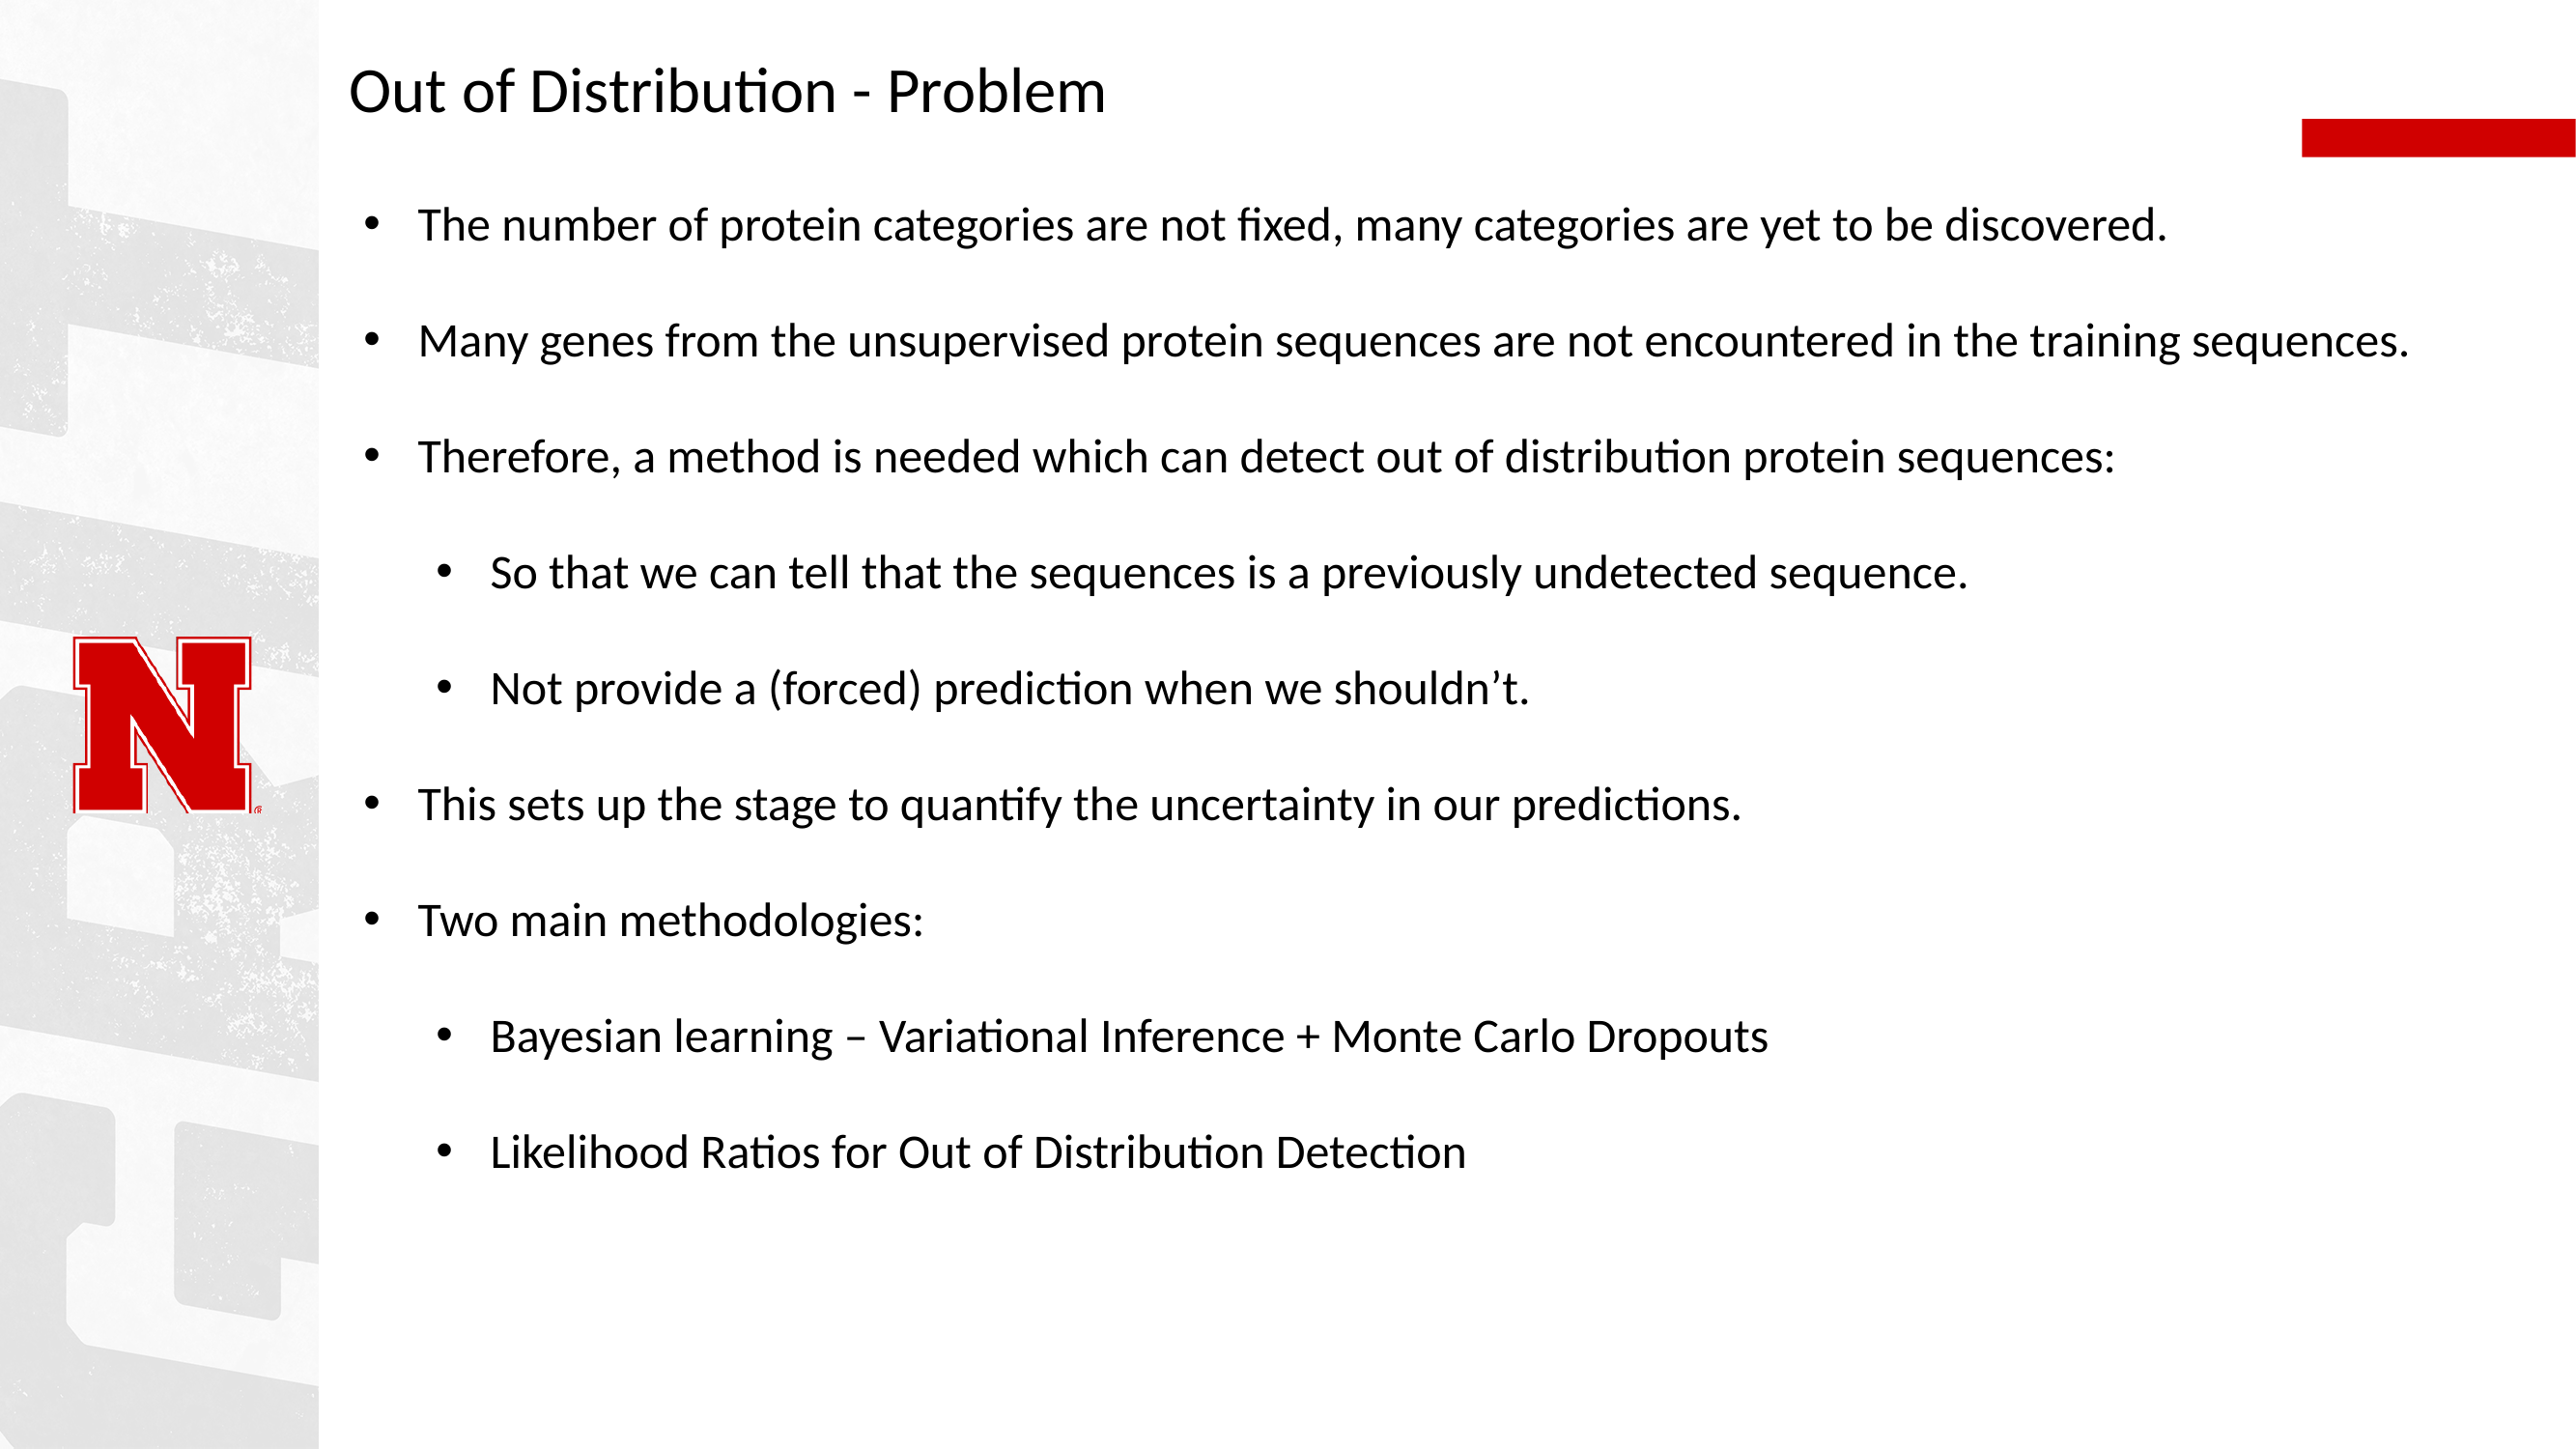

# Out of Distribution - Problem
The number of protein categories are not fixed, many categories are yet to be discovered.

Many genes from the unsupervised protein sequences are not encountered in the training sequences.

Therefore, a method is needed which can detect out of distribution protein sequences:

So that we can tell that the sequences is a previously undetected sequence.

Not provide a (forced) prediction when we shouldn’t.

This sets up the stage to quantify the uncertainty in our predictions.

Two main methodologies:

Bayesian learning – Variational Inference + Monte Carlo Dropouts

Likelihood Ratios for Out of Distribution Detection